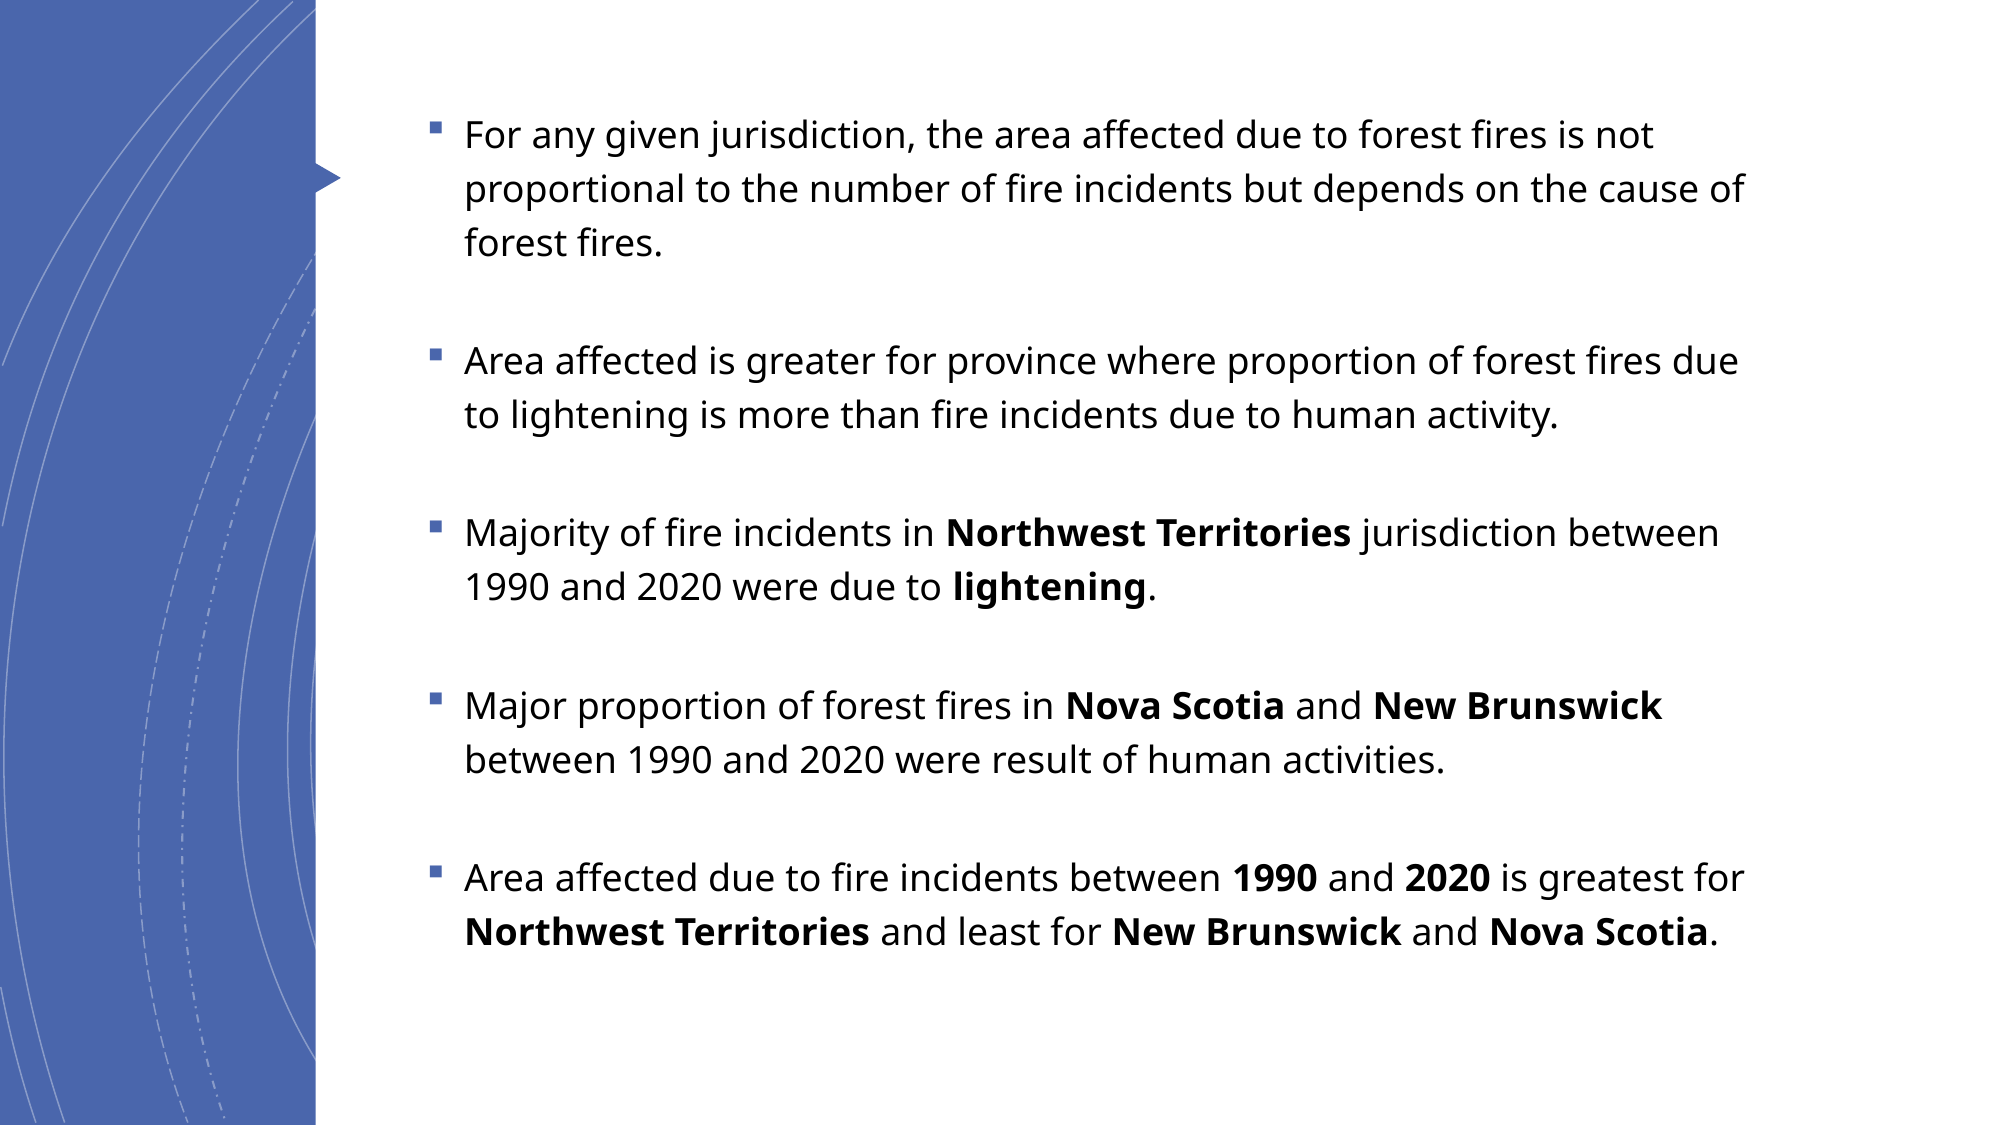

For any given jurisdiction, the area affected due to forest fires is not proportional to the number of fire incidents but depends on the cause of forest fires.

Area affected is greater for province where proportion of forest fires due to lightening is more than fire incidents due to human activity.

Majority of fire incidents in Northwest Territories jurisdiction between 1990 and 2020 were due to lightening.

Major proportion of forest fires in Nova Scotia and New Brunswick between 1990 and 2020 were result of human activities.

Area affected due to fire incidents between 1990 and 2020 is greatest for Northwest Territories and least for New Brunswick and Nova Scotia.